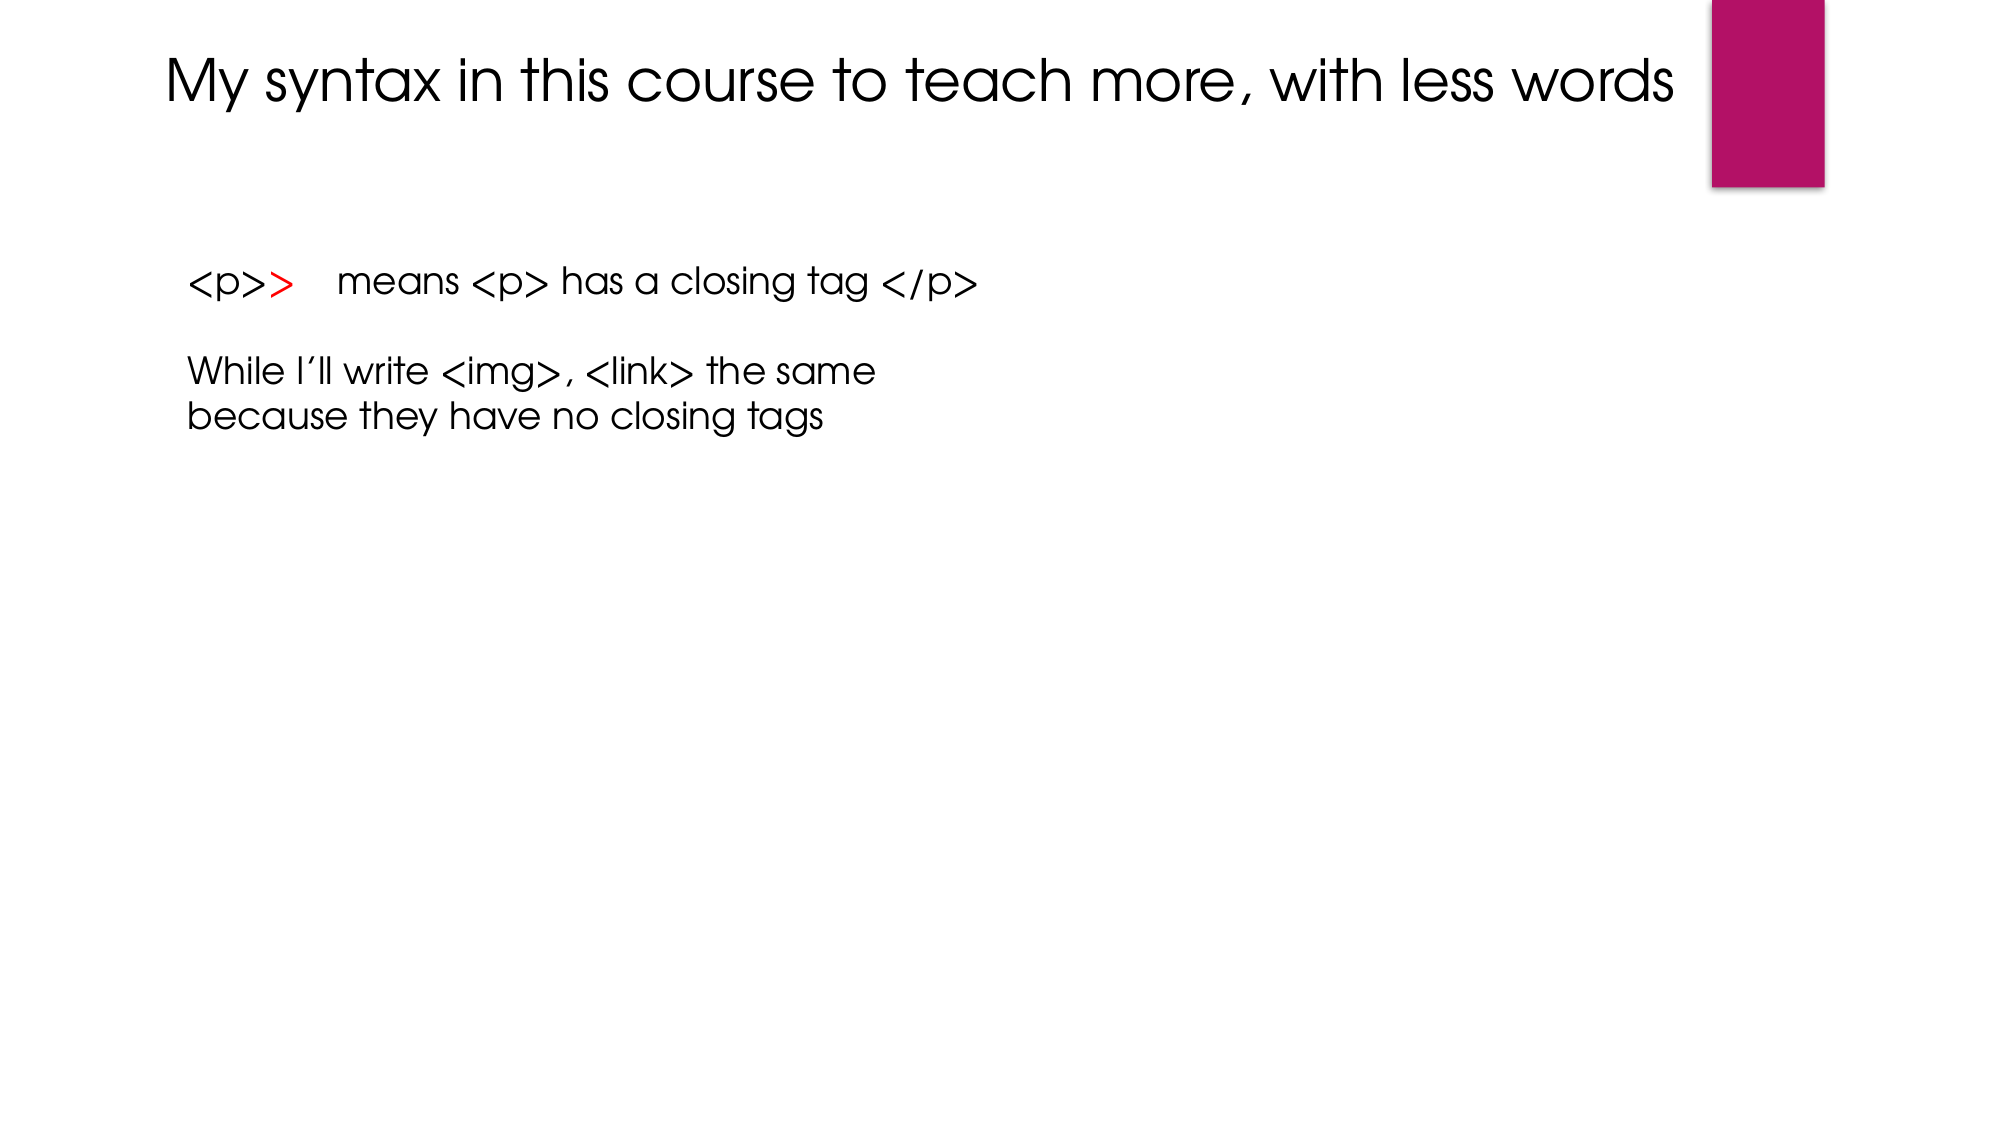

My syntax in this course to teach more, with less words
<p>>    means <p> has a closing tag </p>

While I’ll write <img>, <link> the same because they have no closing tags